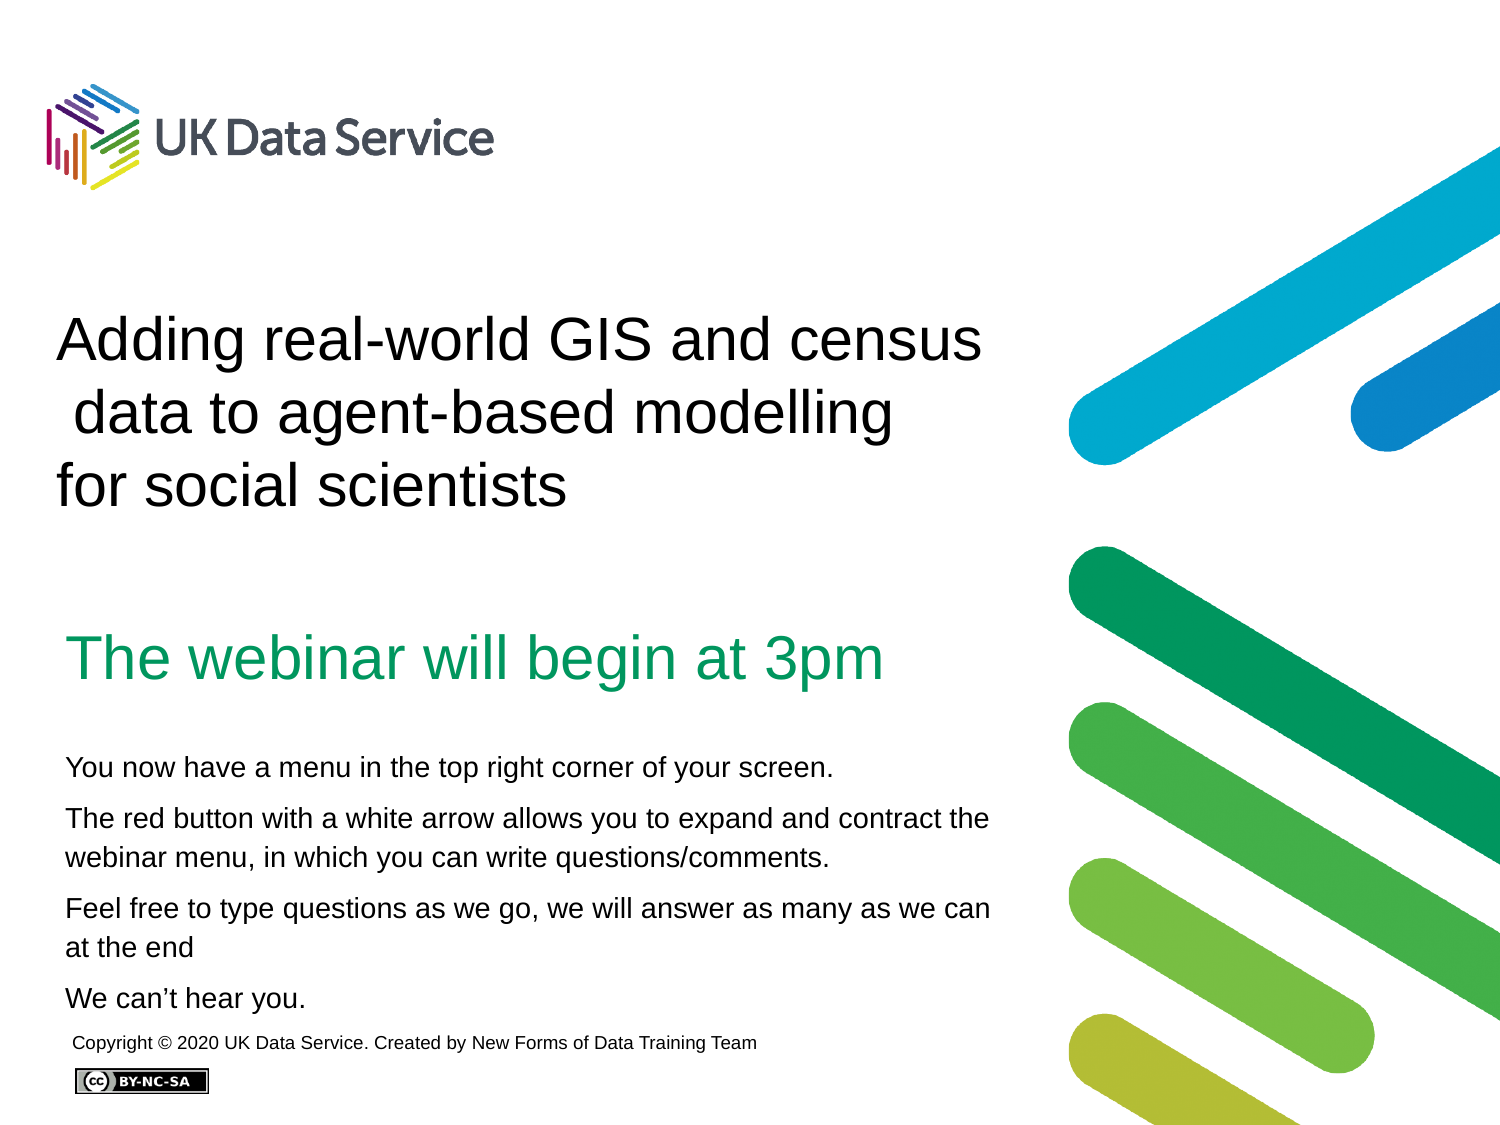

# Adding real-world GIS and census  data to agent-based modelling for social scientists
The webinar will begin at 3pm

You now have a menu in the top right corner of your screen.
The red button with a white arrow allows you to expand and contract the webinar menu, in which you can write questions/comments.
Feel free to type questions as we go, we will answer as many as we can at the end
We can’t hear you.